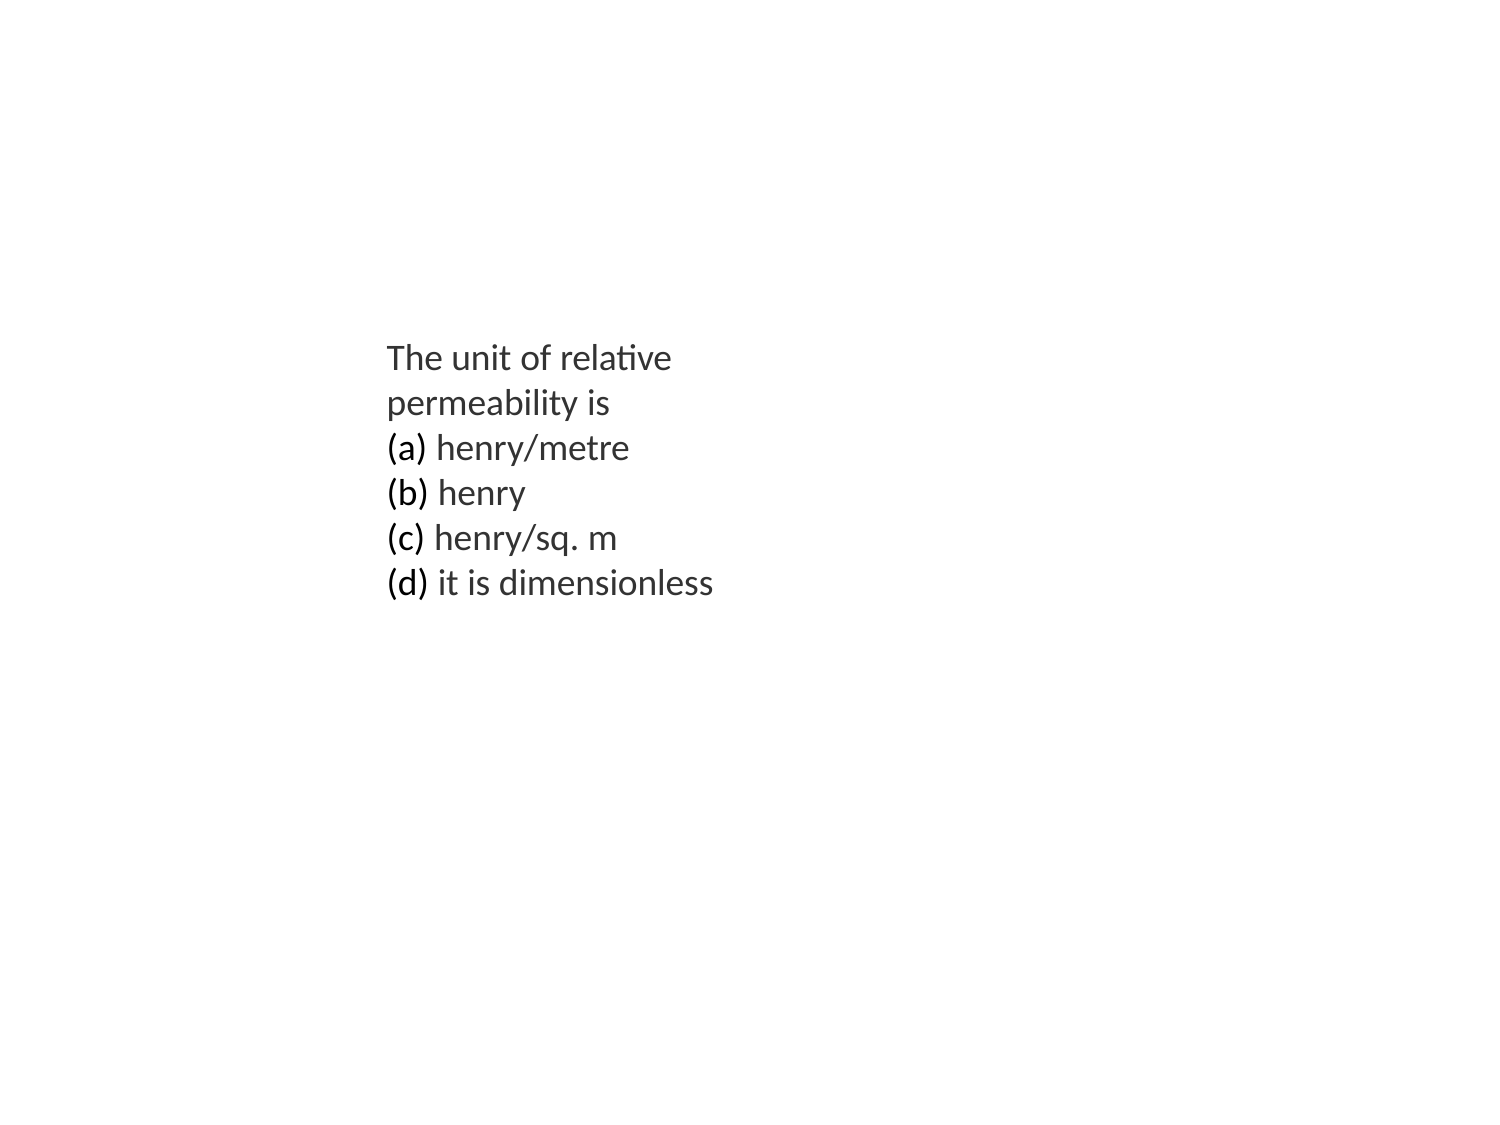

The unit of relative permeability is
henry/metre
henry
henry/sq. m
it is dimensionless